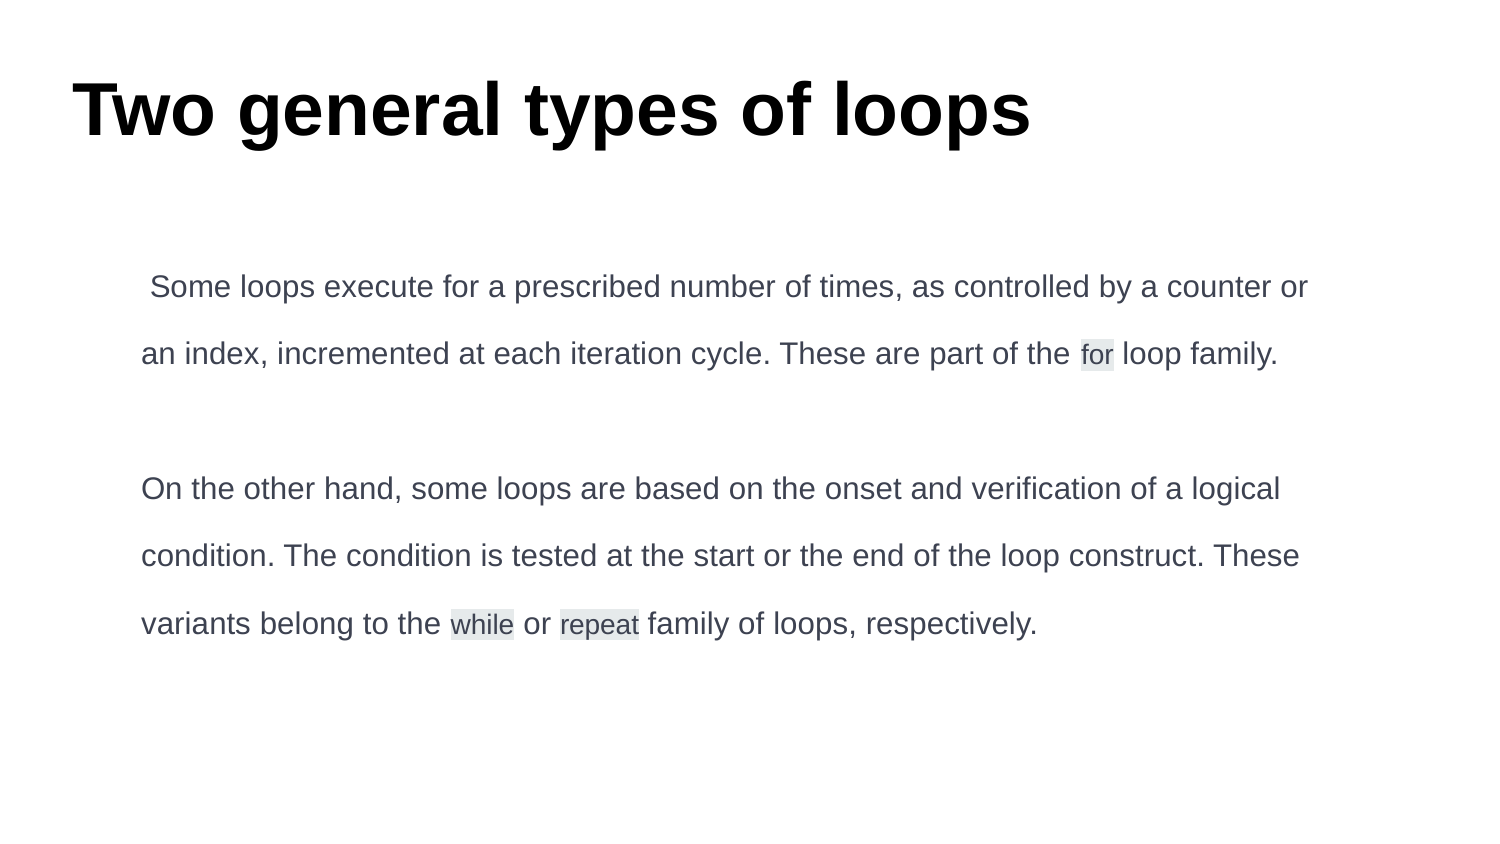

Two general types of loops
 Some loops execute for a prescribed number of times, as controlled by a counter or an index, incremented at each iteration cycle. These are part of the for loop family.

On the other hand, some loops are based on the onset and verification of a logical condition. The condition is tested at the start or the end of the loop construct. These variants belong to the while or repeat family of loops, respectively.